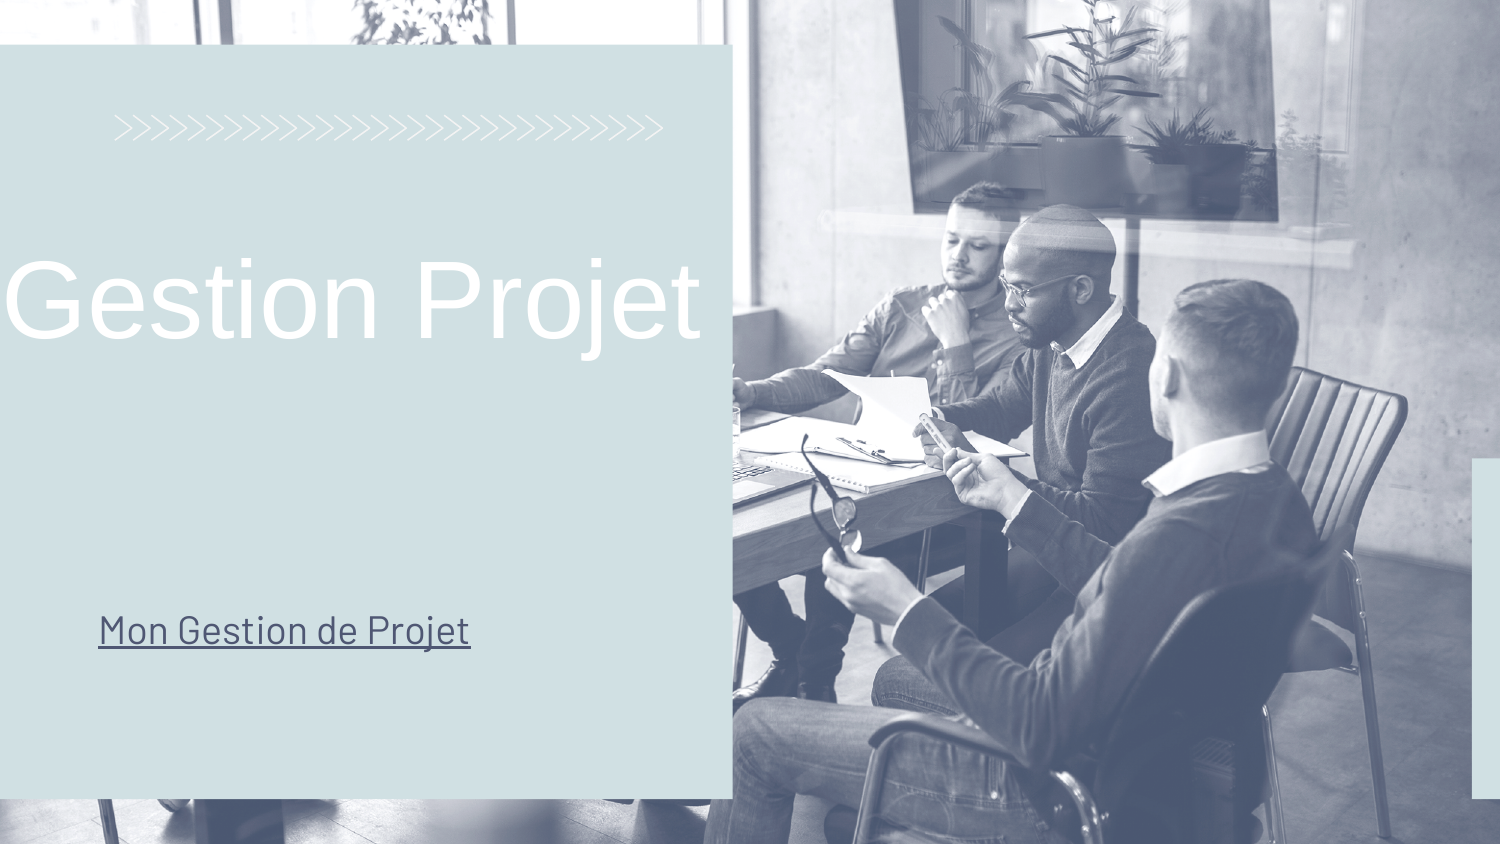

# Gestion Projet

Mon Gestion de Projet